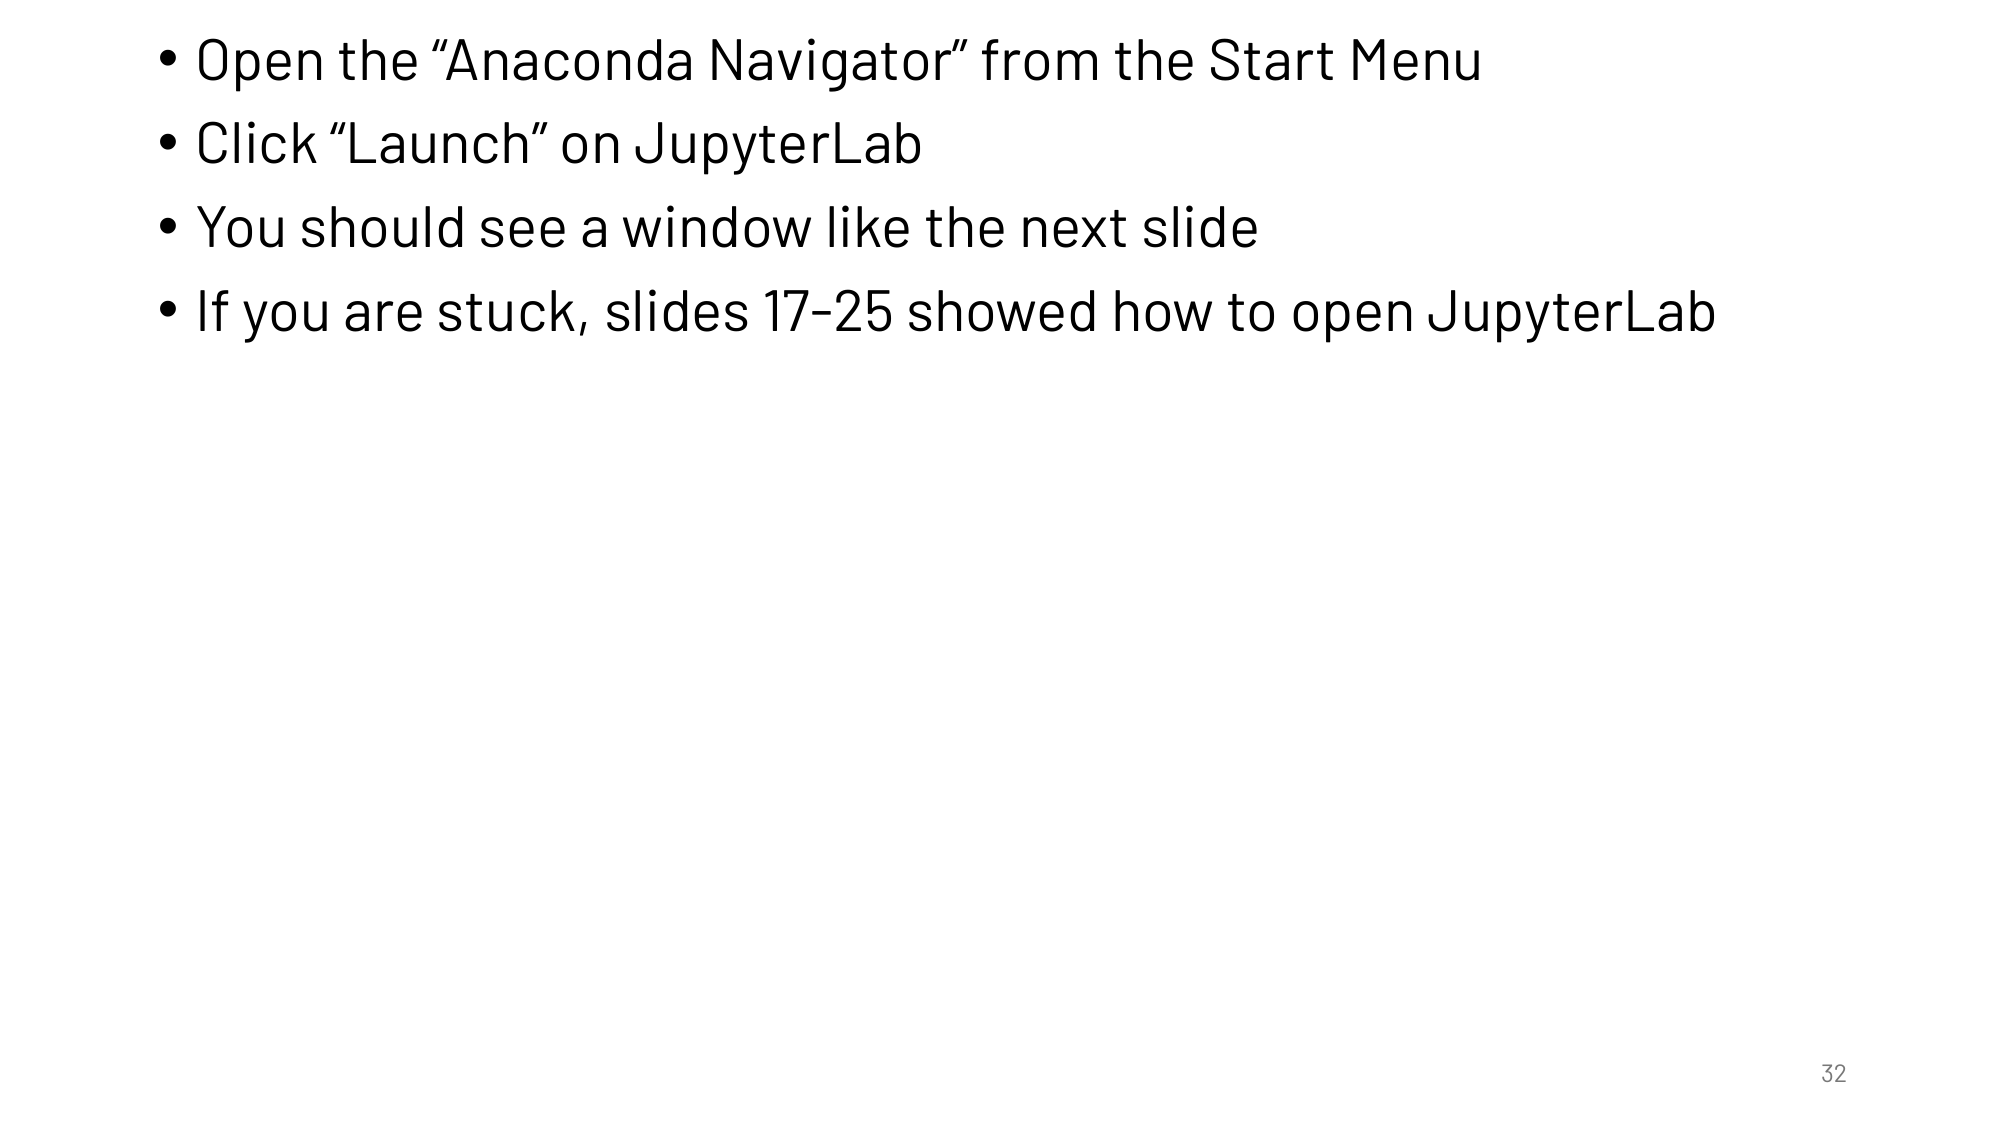

Open the “Anaconda Navigator” from the Start Menu
Click “Launch” on JupyterLab
You should see a window like the next slide
If you are stuck, slides 17-25 showed how to open JupyterLab
32